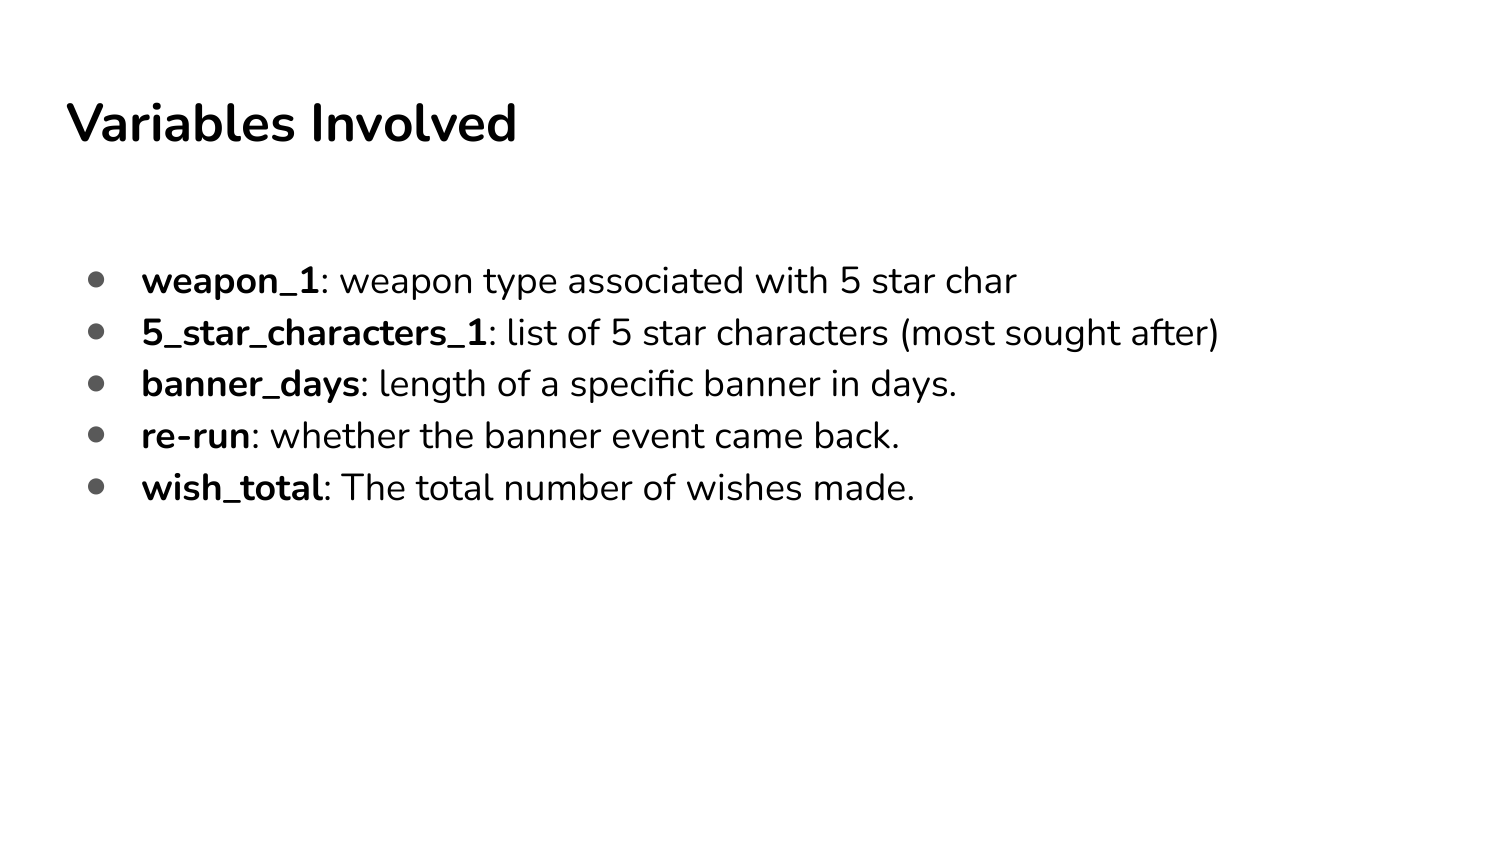

# Variables Involved

weapon_1: weapon type associated with 5 star char
5_star_characters_1: list of 5 star characters (most sought after)
banner_days: length of a specific banner in days.
re-run: whether the banner event came back.
wish_total: The total number of wishes made.